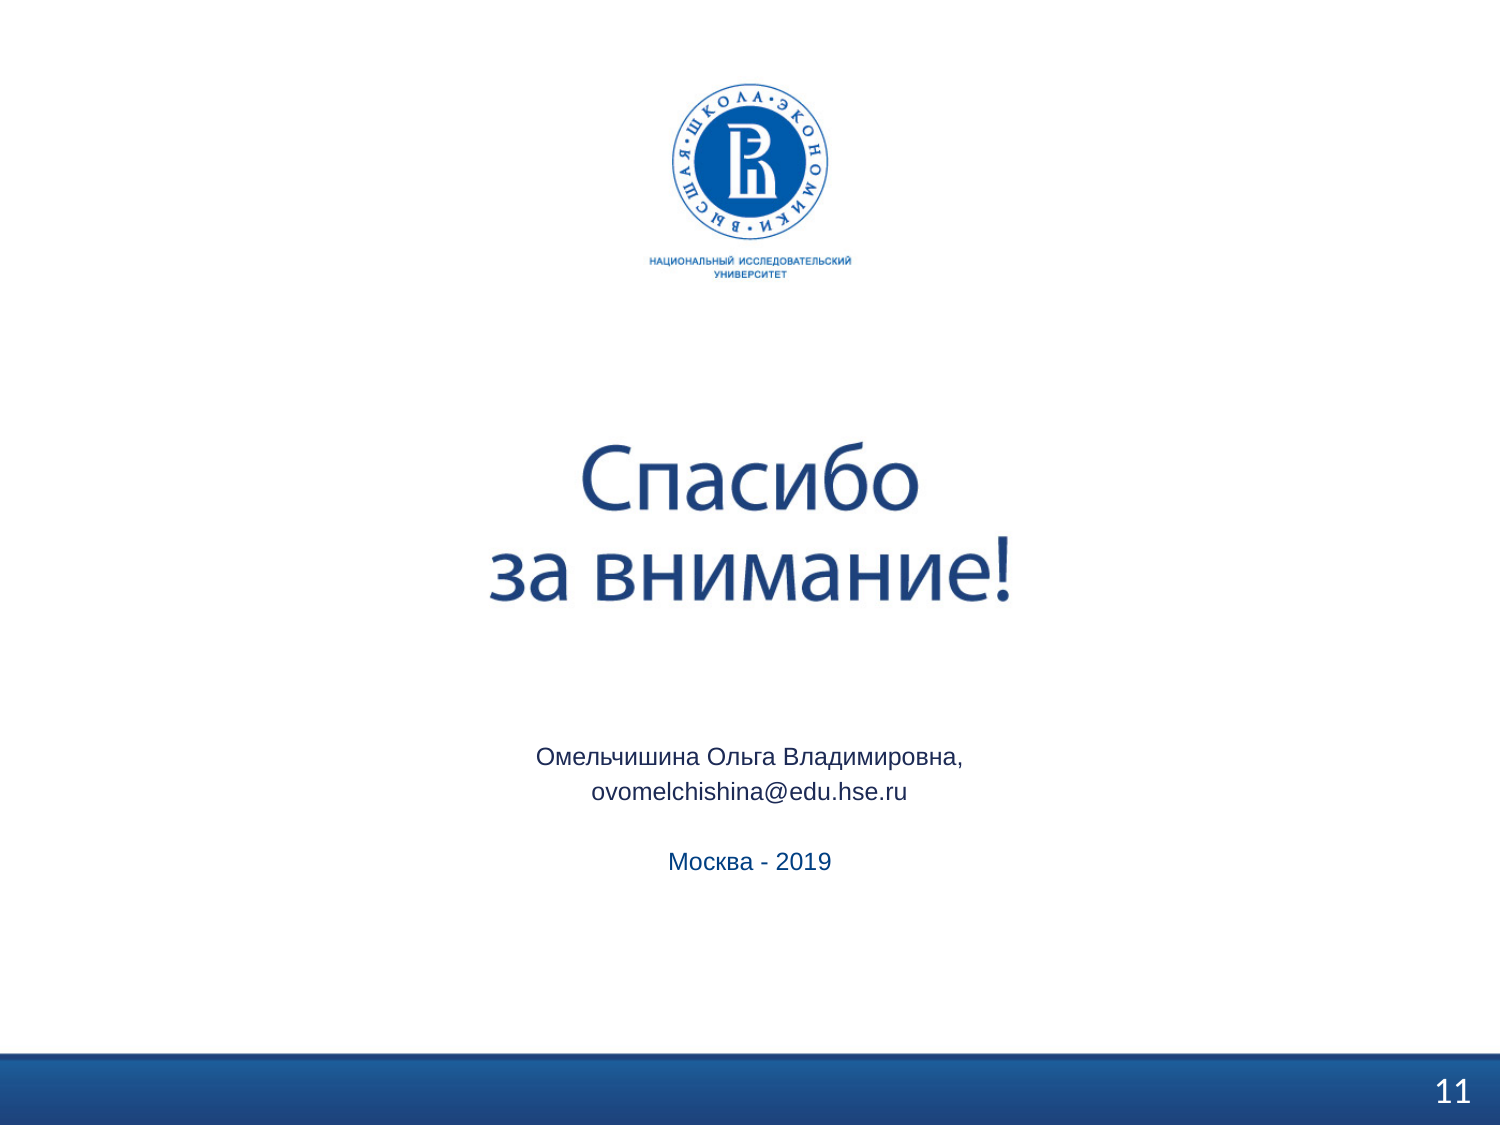

Омельчишина Ольга Владимировна,
ovomelchishina@edu.hse.ru

Москва - 2019
11